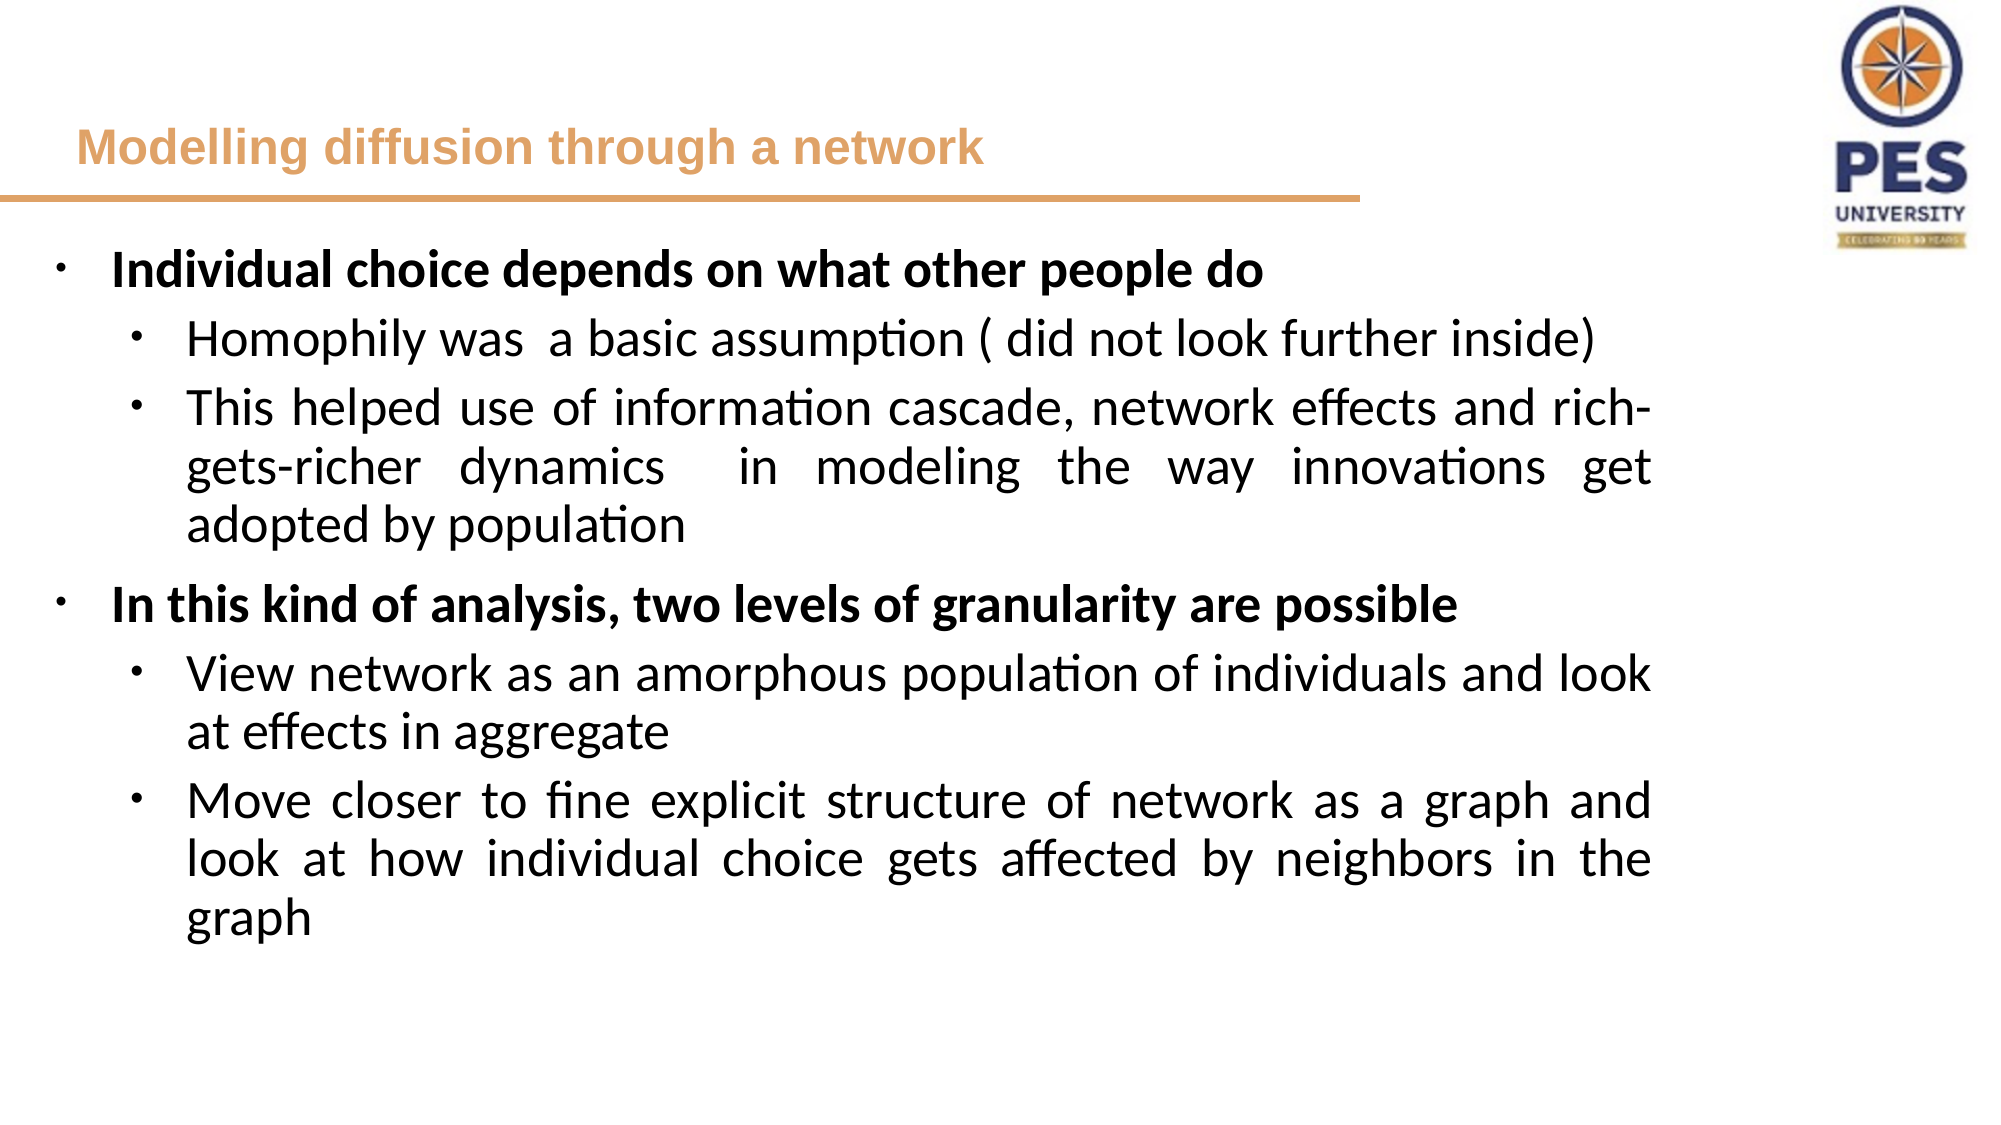

Modelling diffusion through a network
Individual choice depends on what other people do
Homophily was  a basic assumption ( did not look further inside)
This helped use of information cascade, network effects and rich-gets-richer dynamics  in modeling the way innovations get adopted by population
In this kind of analysis, two levels of granularity are possible
View network as an amorphous population of individuals and look at effects in aggregate
Move closer to fine explicit structure of network as a graph and look at how individual choice gets affected by neighbors in the graph

 “Social Graph” behind Facebook’s valuation